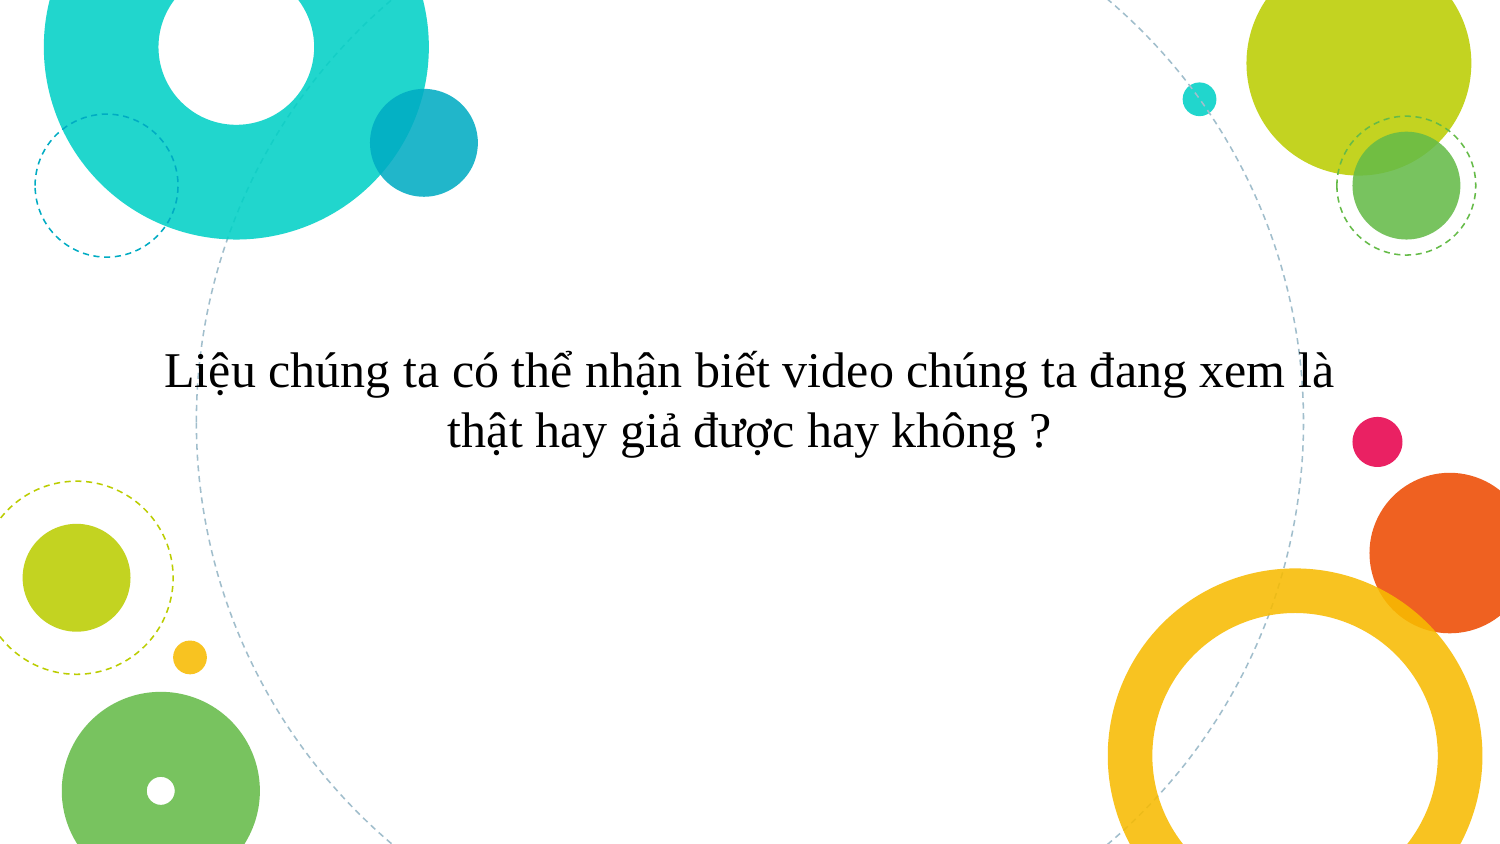

Liệu chúng ta có thể nhận biết video chúng ta đang xem là thật hay giả được hay không ?